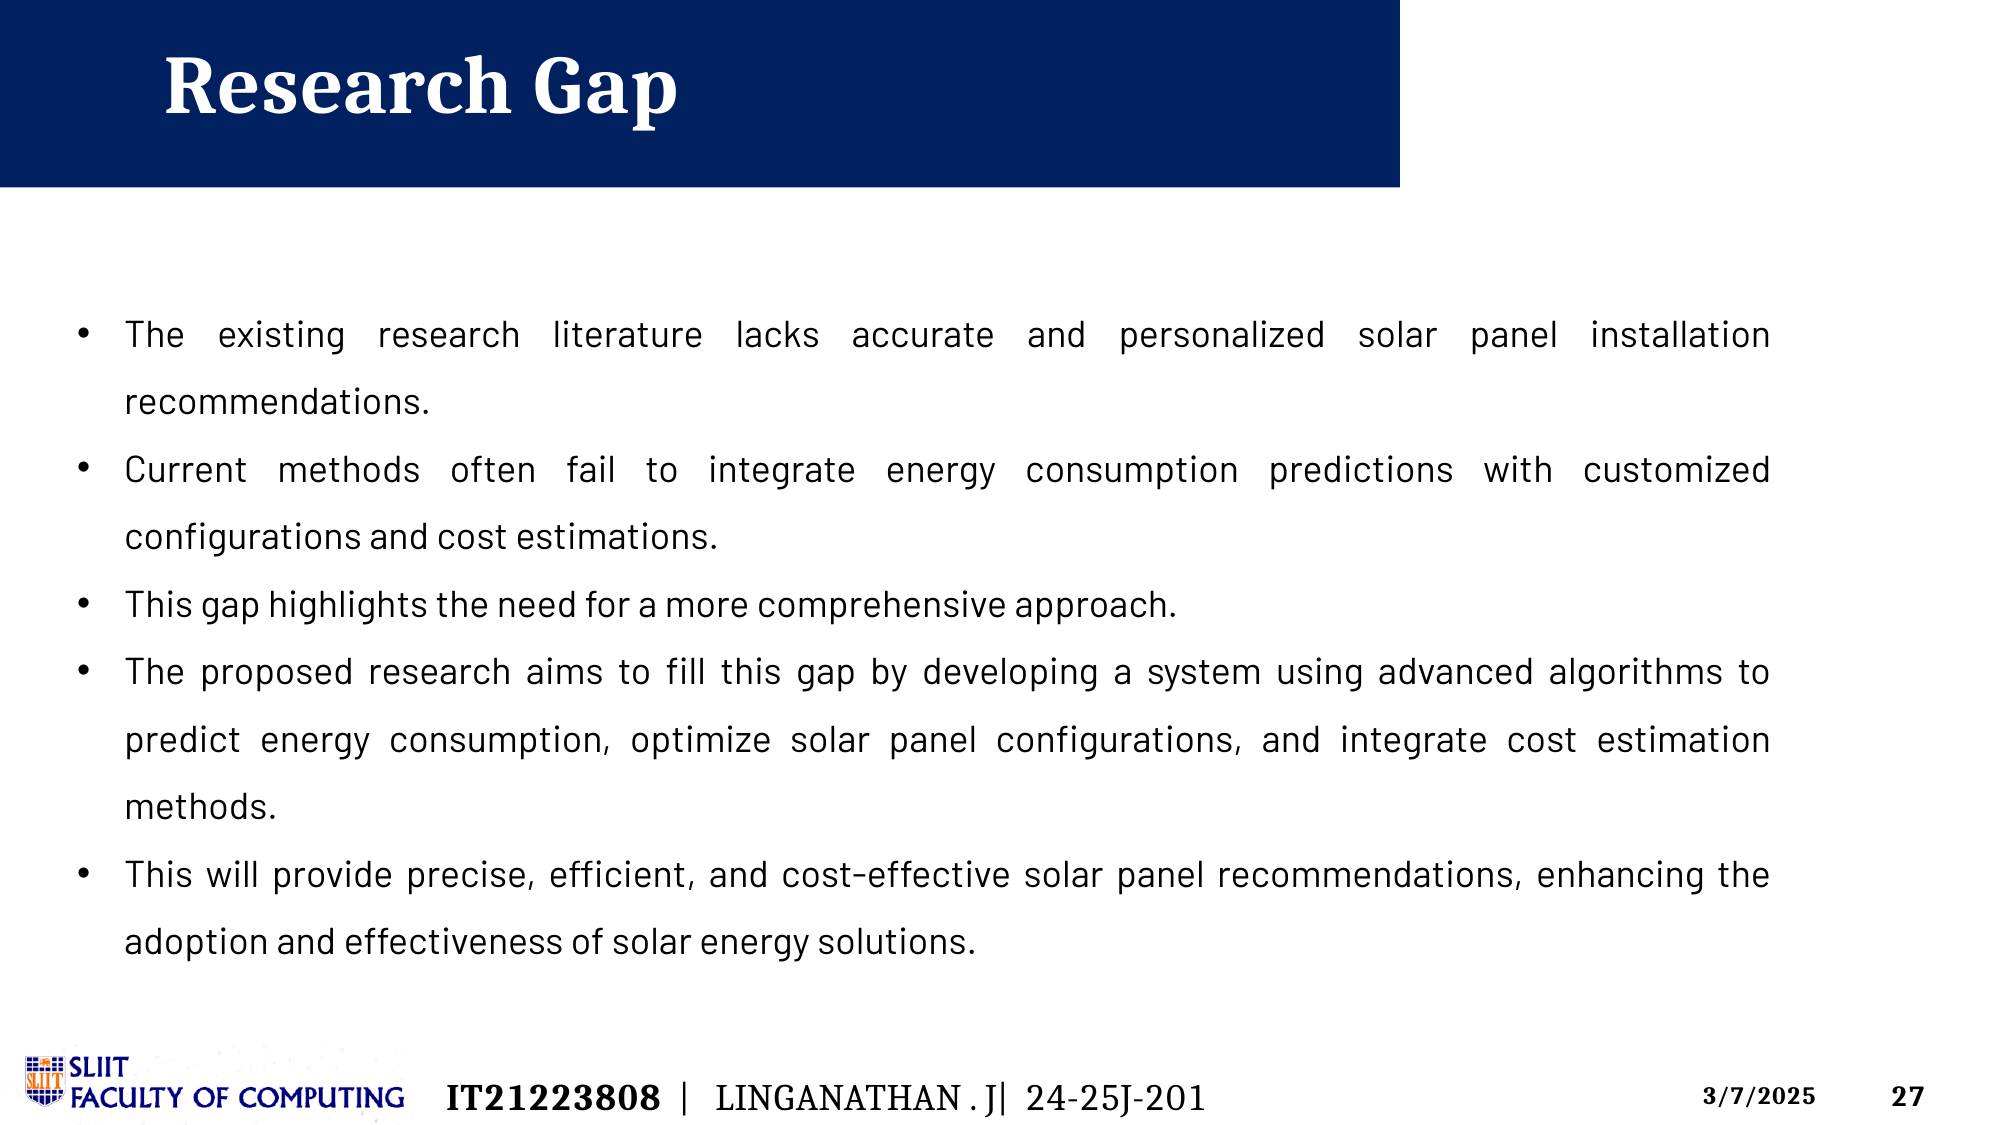

Research Gap
The existing research literature lacks accurate and personalized solar panel installation recommendations.
Current methods often fail to integrate energy consumption predictions with customized configurations and cost estimations.
This gap highlights the need for a more comprehensive approach.
The proposed research aims to fill this gap by developing a system using advanced algorithms to predict energy consumption, optimize solar panel configurations, and integrate cost estimation methods.
This will provide precise, efficient, and cost-effective solar panel recommendations, enhancing the adoption and effectiveness of solar energy solutions.
IT21223808  |   LINGANATHAN . J|  24-25J-201